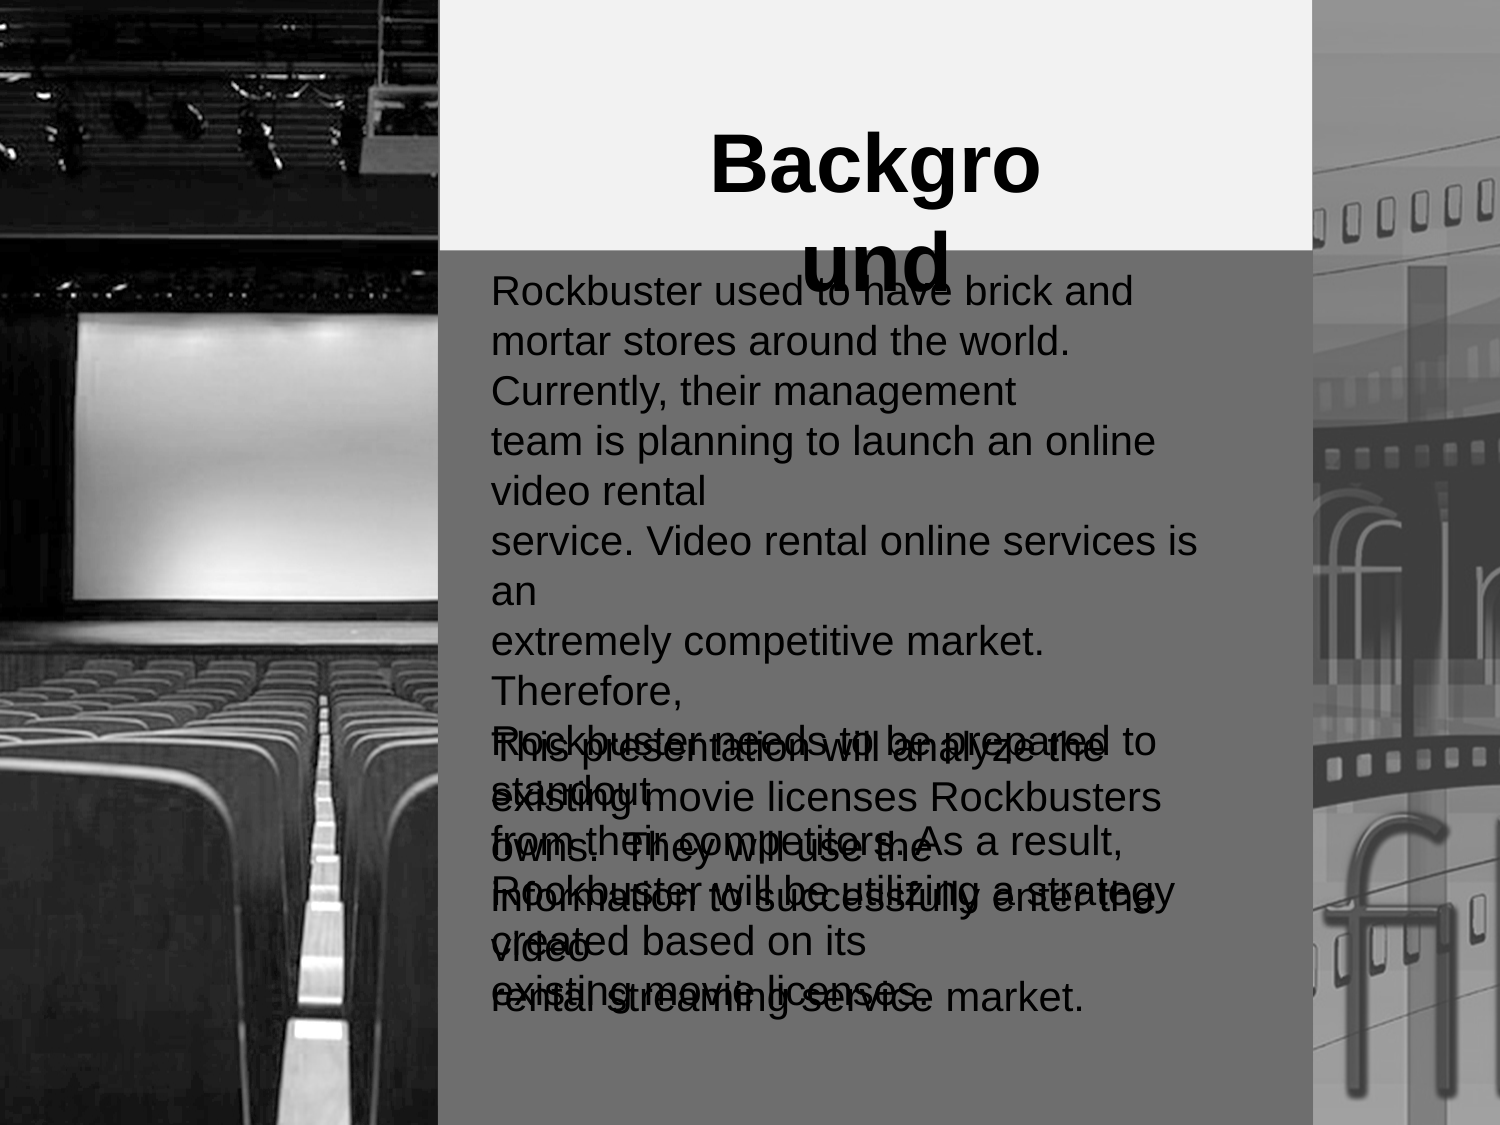

Background
Rockbuster used to have brick and mortar stores around the world. Currently, their management
team is planning to launch an online video rental
service. Video rental online services is an
extremely competitive market. Therefore,
Rockbuster needs to be prepared to standout
from their competitors. As a result,  Rockbuster will be utilizing a strategy created based on its
existing movie licenses.
This presentation will analyze the existing movie licenses Rockbusters owns.  They will use the
information to successfully enter the video
rental streaming service market.